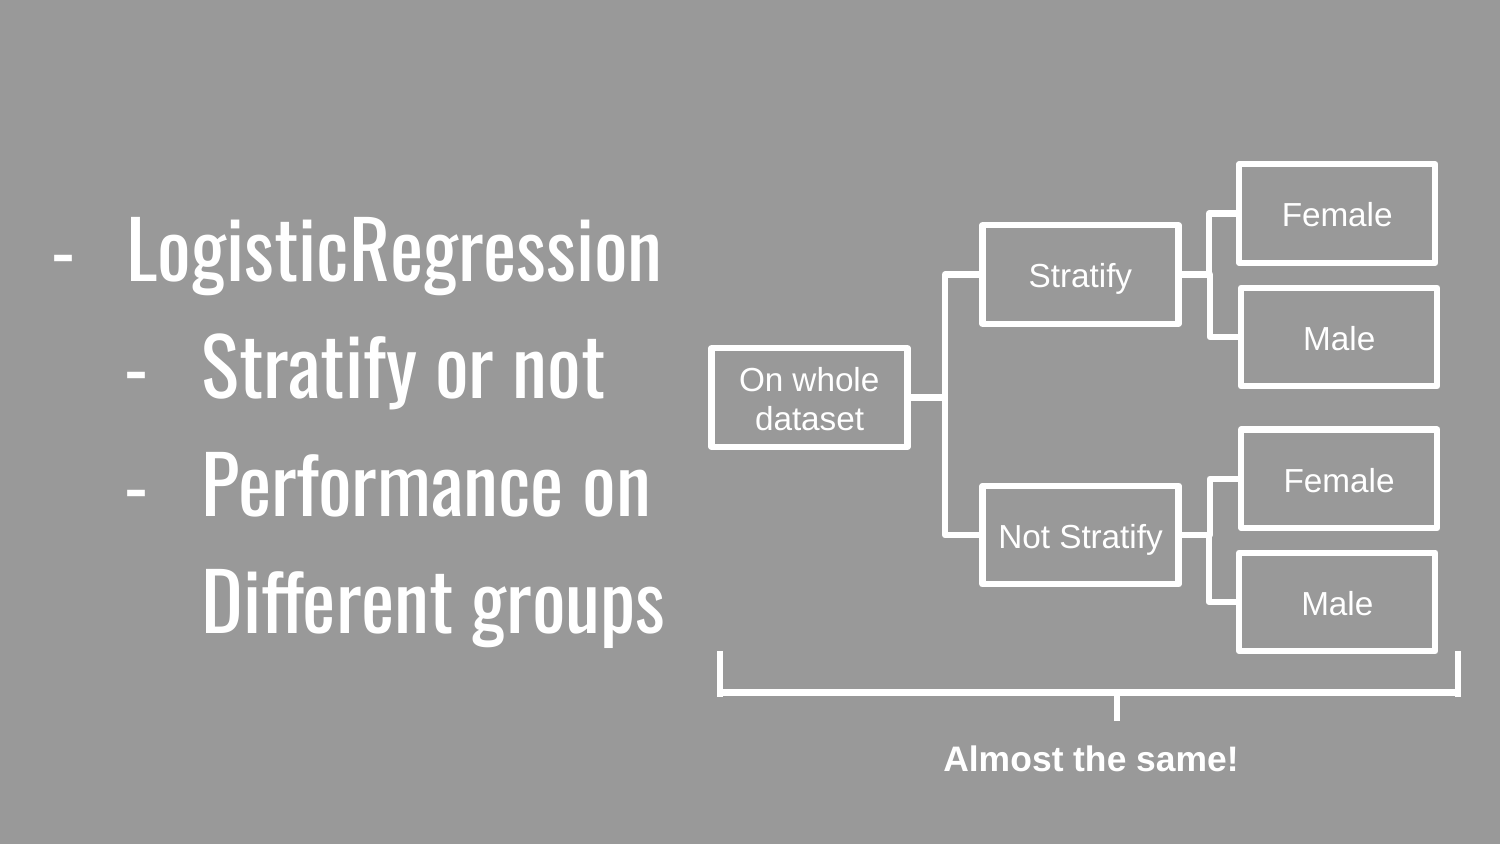

# LogisticRegression
Stratify or not
Performance on Different groups
Female
Stratify
Male
On whole dataset
Female
Not Stratify
Male
Almost the same!